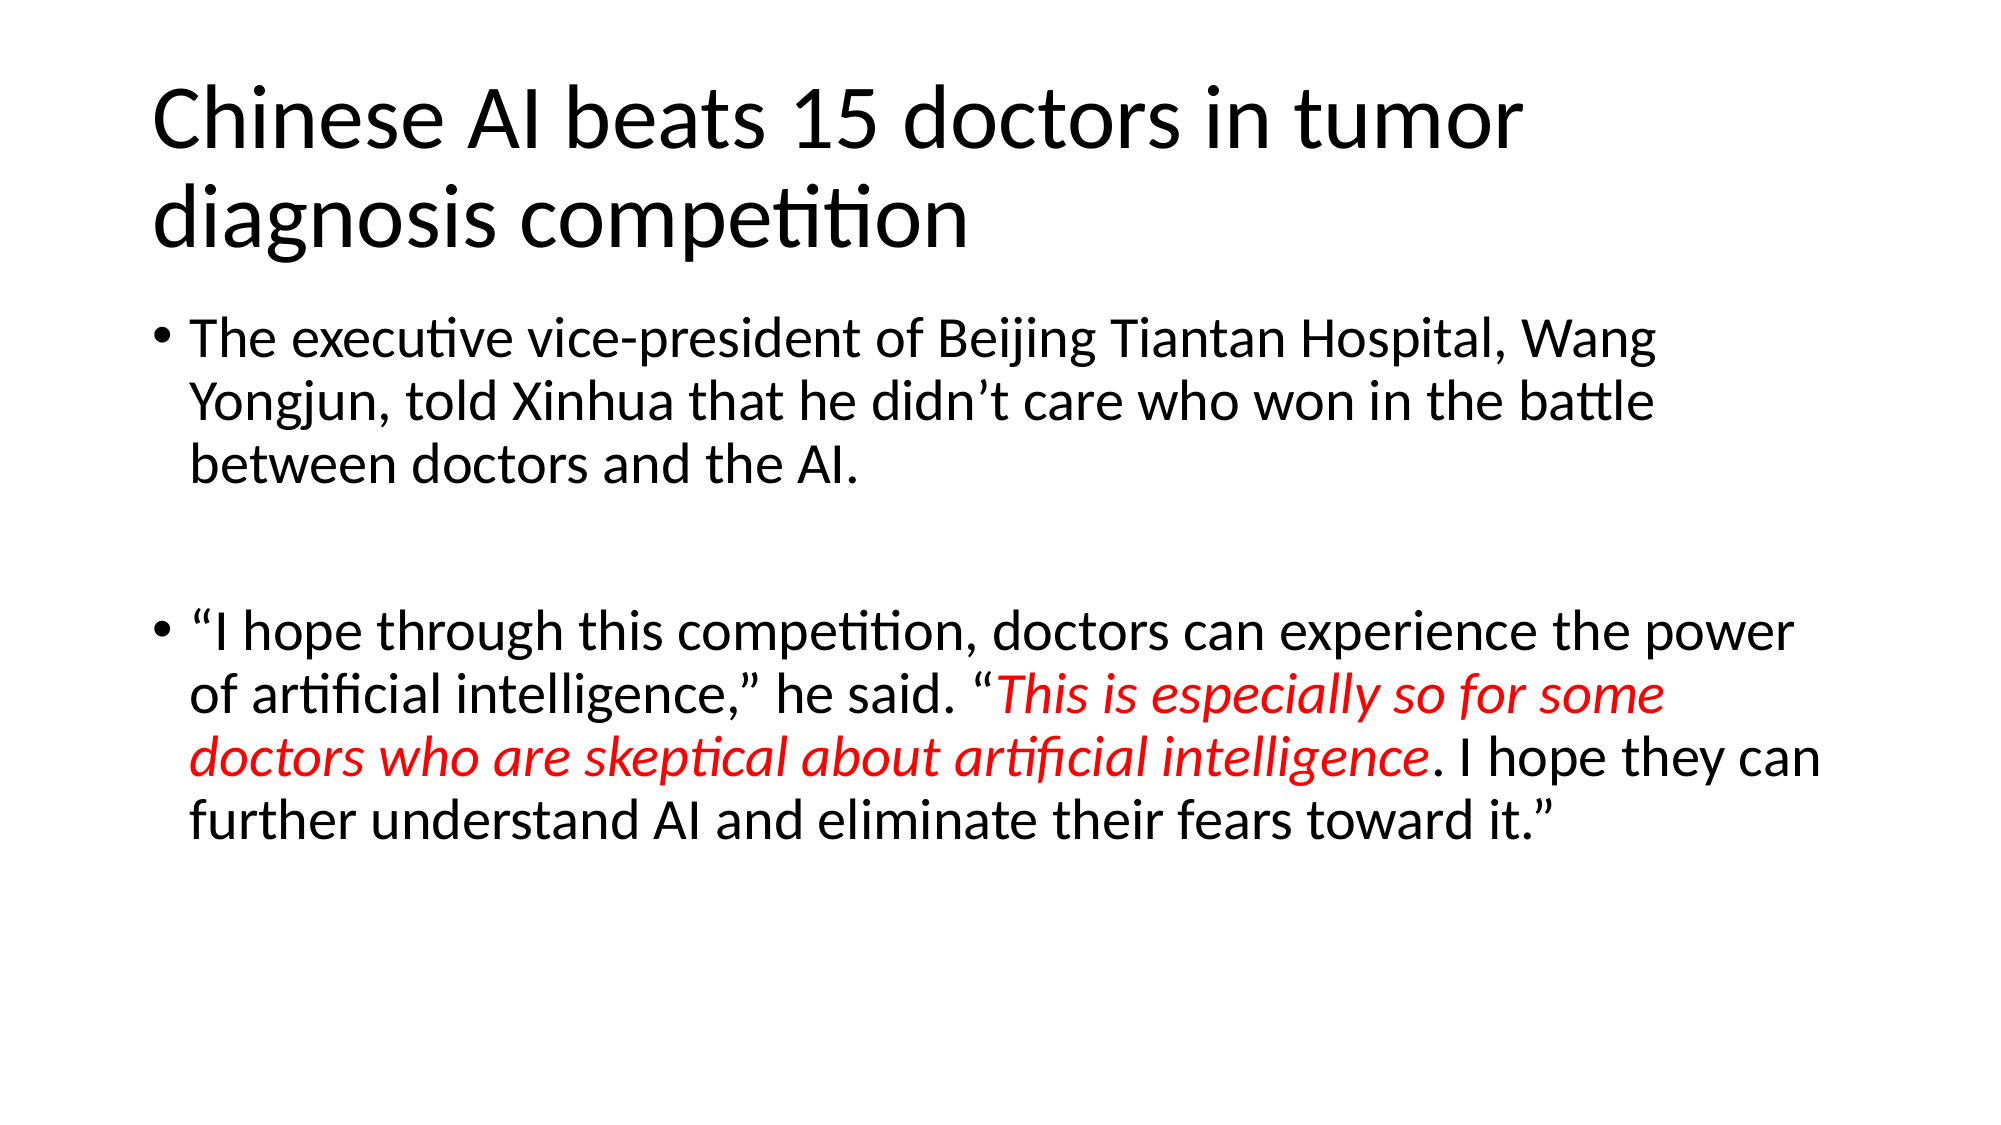

# Chinese AI beats 15 doctors in tumor diagnosis competition
The executive vice-president of Beijing Tiantan Hospital, Wang Yongjun, told Xinhua that he didn’t care who won in the battle between doctors and the AI.

“I hope through this competition, doctors can experience the power of artificial intelligence,” he said. “This is especially so for some doctors who are skeptical about artificial intelligence. I hope they can further understand AI and eliminate their fears toward it.”